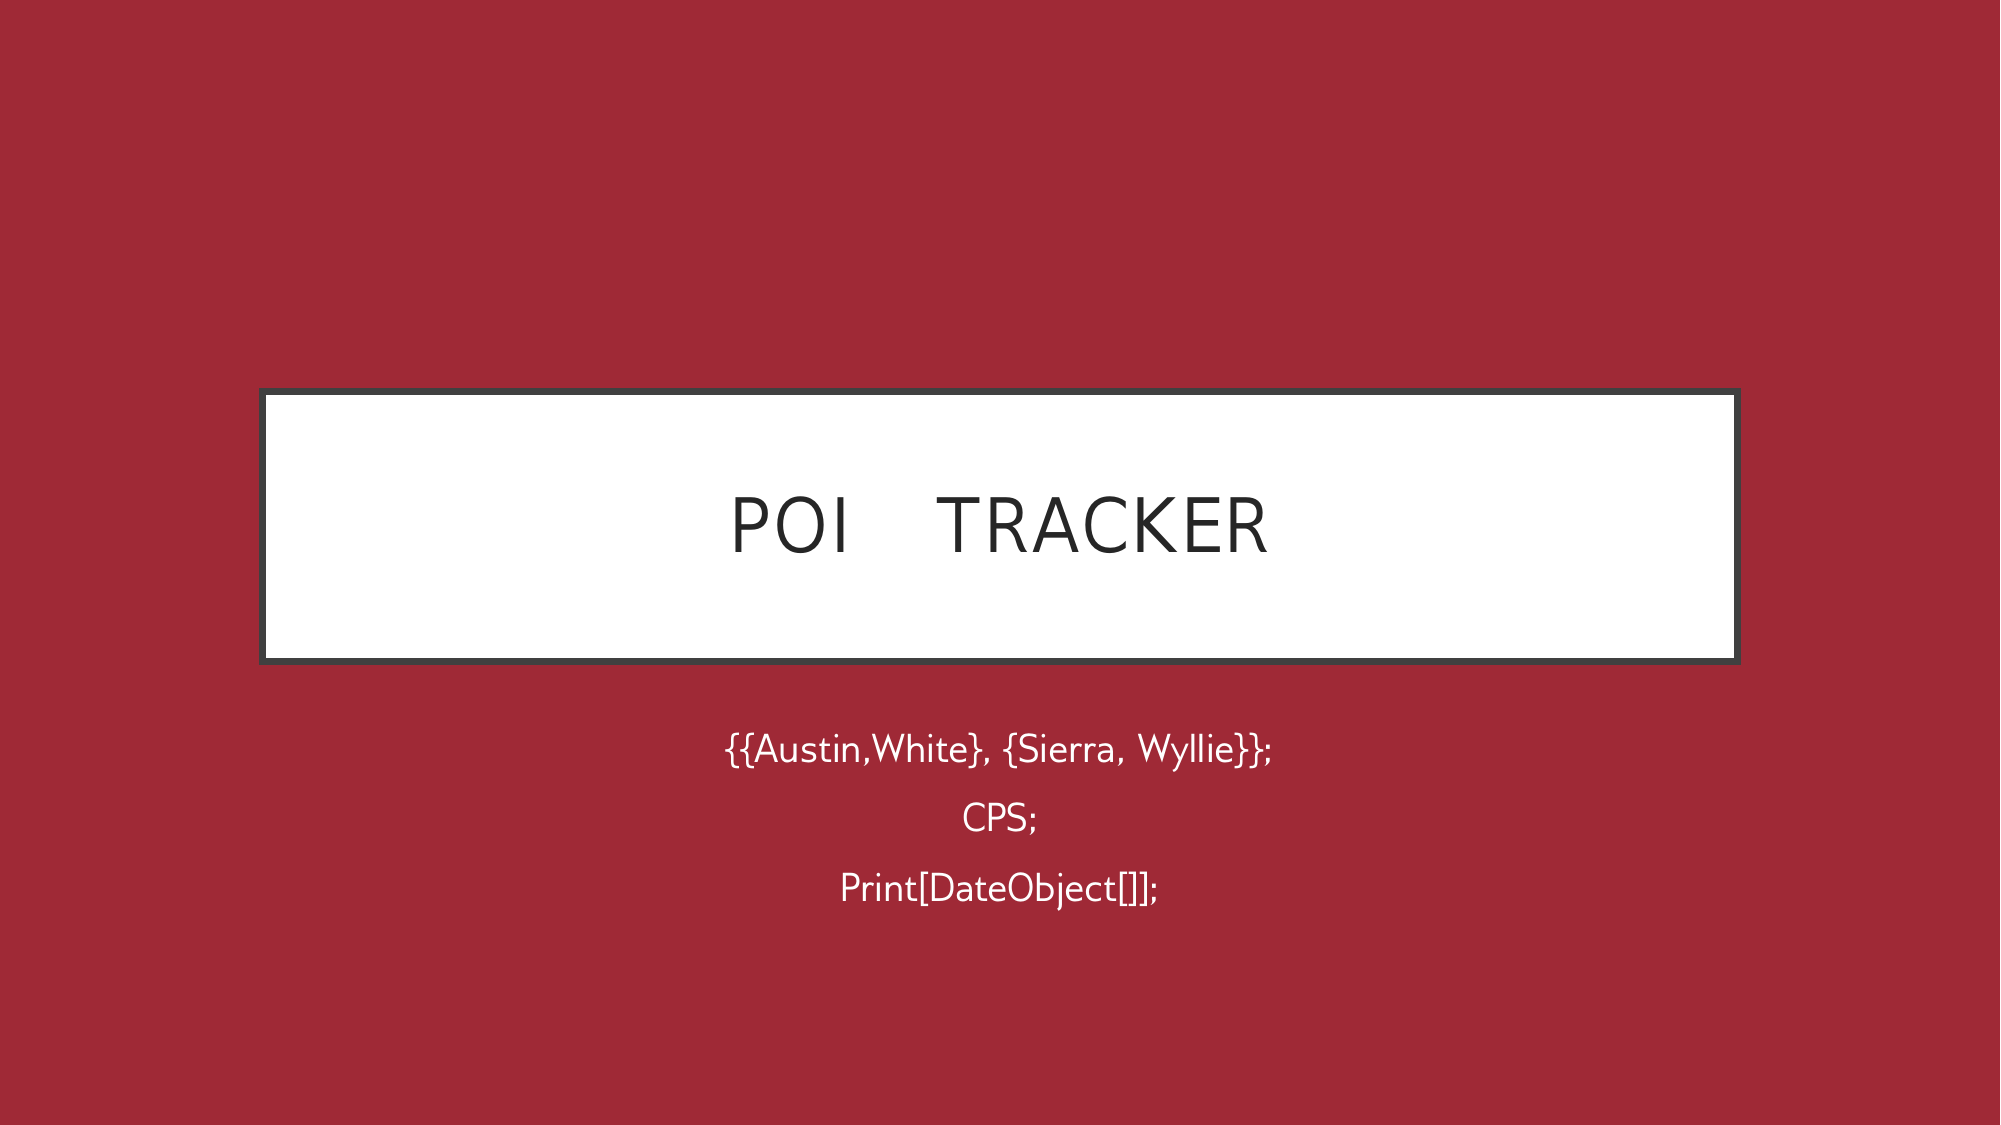

# Poi   tracker
{{Austin,White}, {Sierra, Wyllie}};
CPS;
Print[DateObject[]];